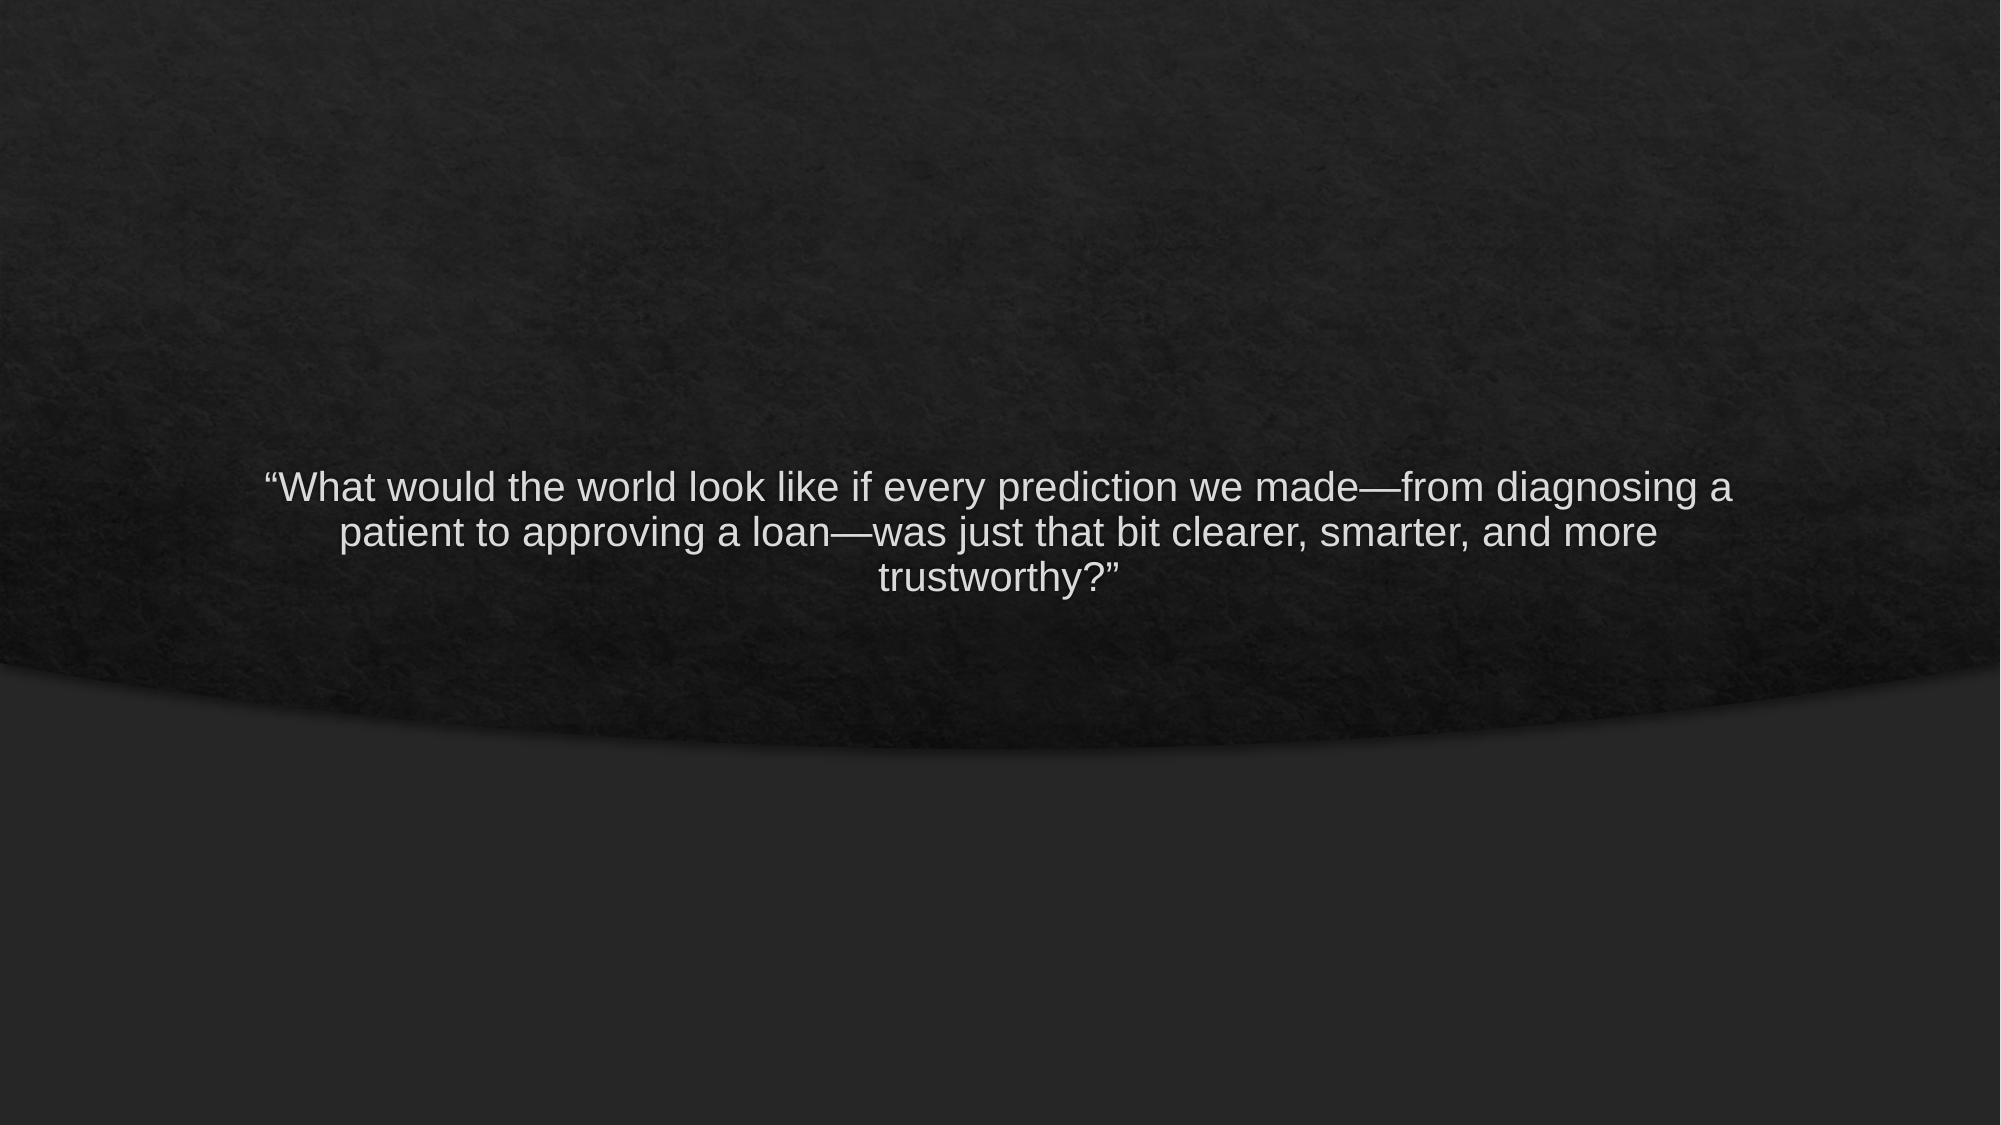

# “What would the world look like if every prediction we made—from diagnosing a patient to approving a loan—was just that bit clearer, smarter, and more trustworthy?”